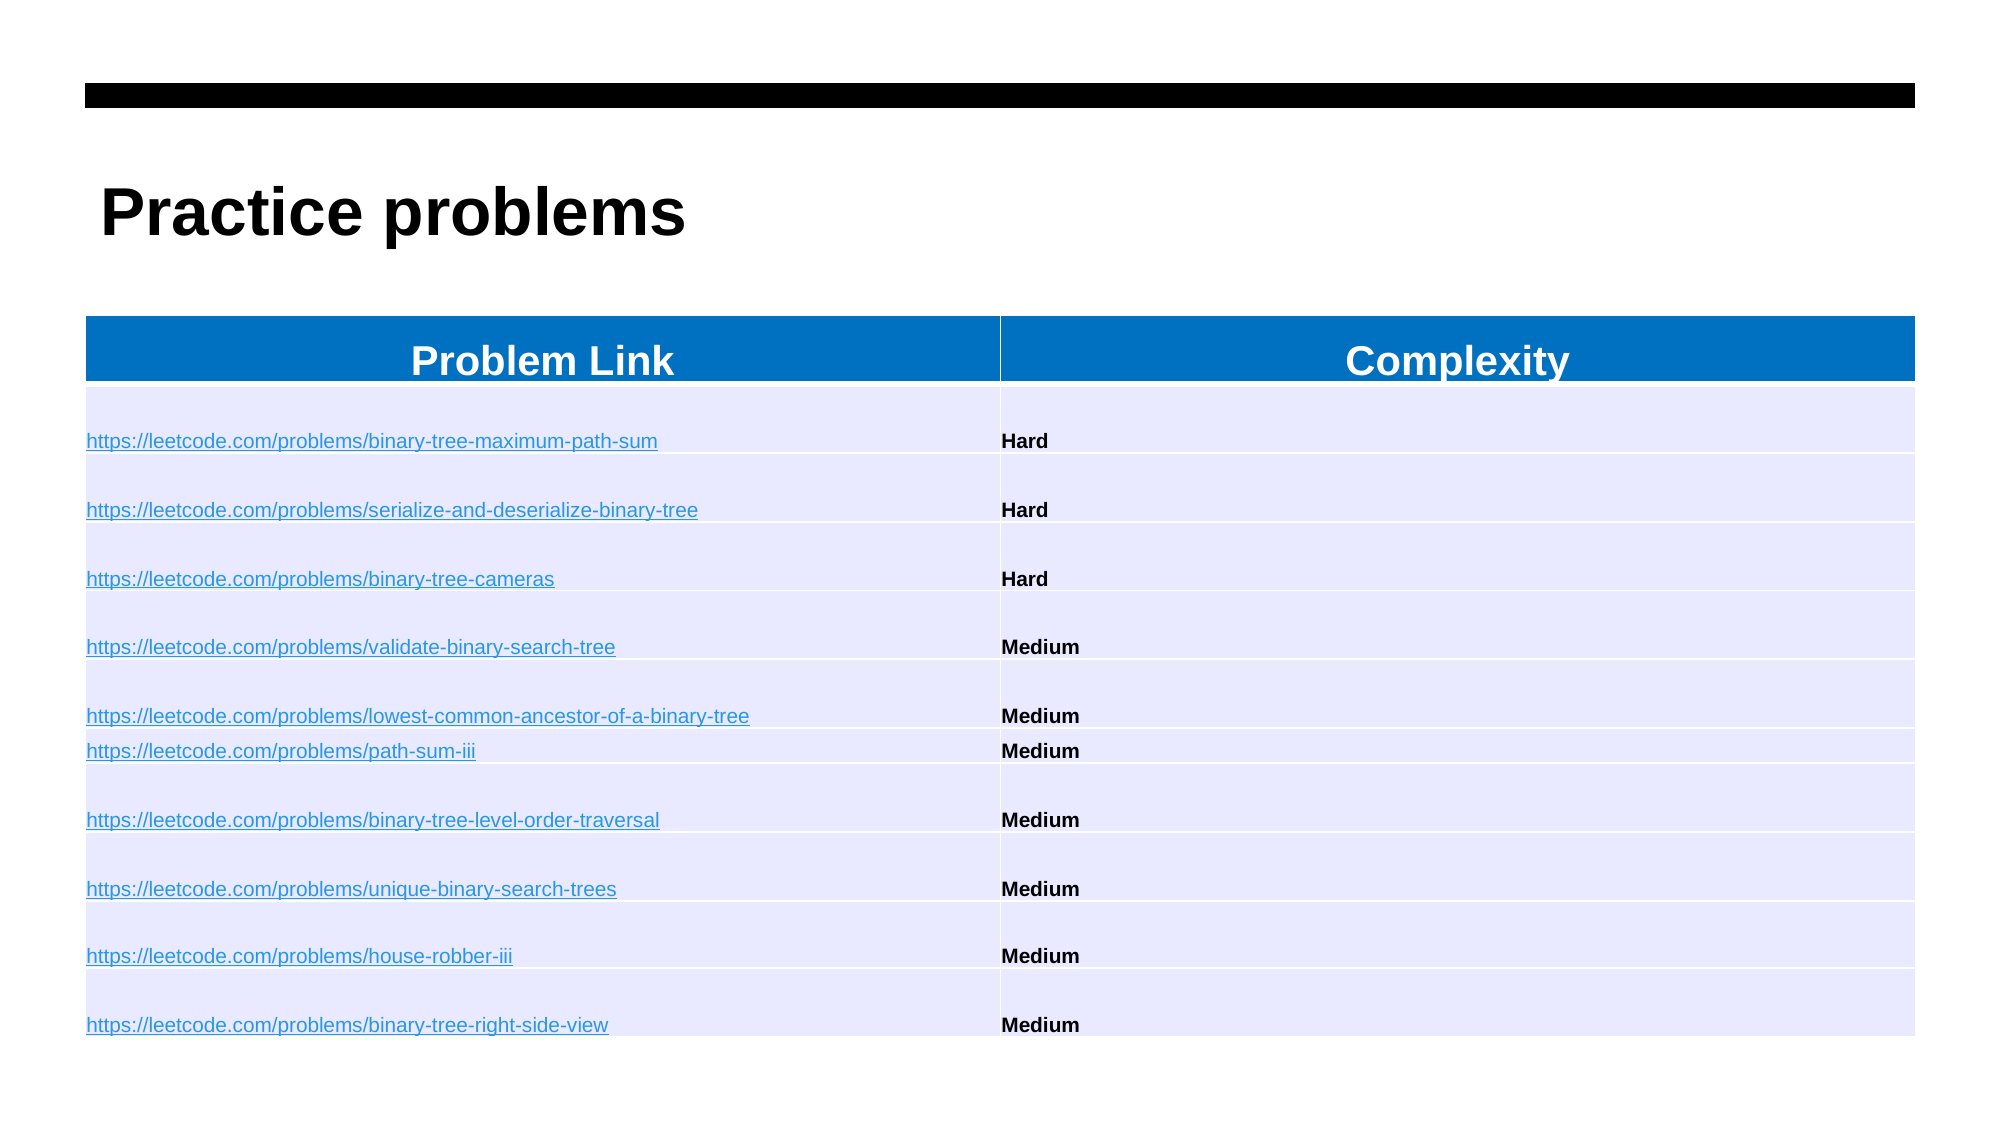

# Practice problems
| Problem Link | Complexity |
| --- | --- |
| https://leetcode.com/problems/binary-tree-maximum-path-sum | Hard |
| https://leetcode.com/problems/serialize-and-deserialize-binary-tree | Hard |
| https://leetcode.com/problems/binary-tree-cameras | Hard |
| https://leetcode.com/problems/validate-binary-search-tree | Medium |
| https://leetcode.com/problems/lowest-common-ancestor-of-a-binary-tree | Medium |
| https://leetcode.com/problems/path-sum-iii | Medium |
| https://leetcode.com/problems/binary-tree-level-order-traversal | Medium |
| https://leetcode.com/problems/unique-binary-search-trees | Medium |
| https://leetcode.com/problems/house-robber-iii | Medium |
| https://leetcode.com/problems/binary-tree-right-side-view | Medium |